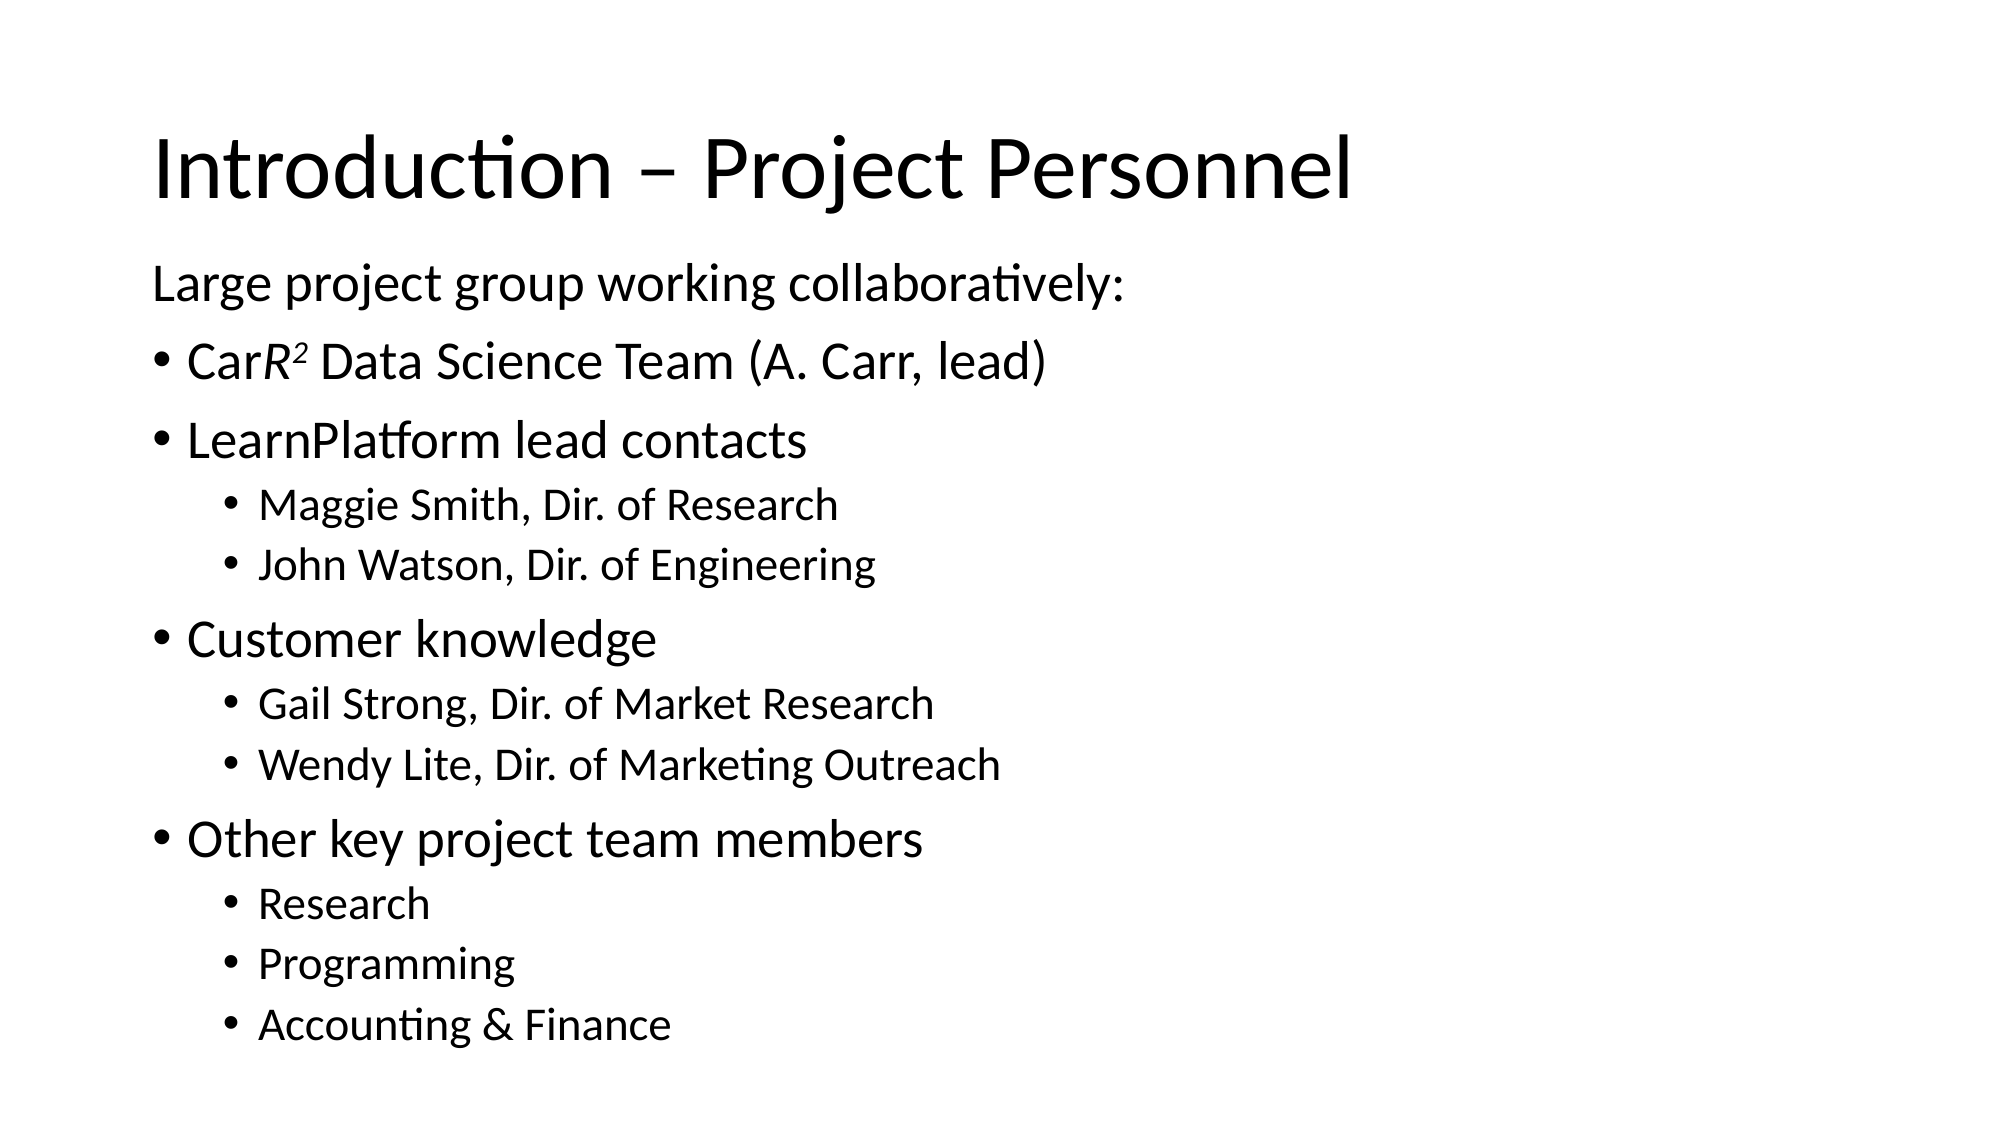

# Introduction – Project Personnel
Large project group working collaboratively:
CarR2 Data Science Team (A. Carr, lead)
LearnPlatform lead contacts
Maggie Smith, Dir. of Research
John Watson, Dir. of Engineering
Customer knowledge
Gail Strong, Dir. of Market Research
Wendy Lite, Dir. of Marketing Outreach
Other key project team members
Research
Programming
Accounting & Finance